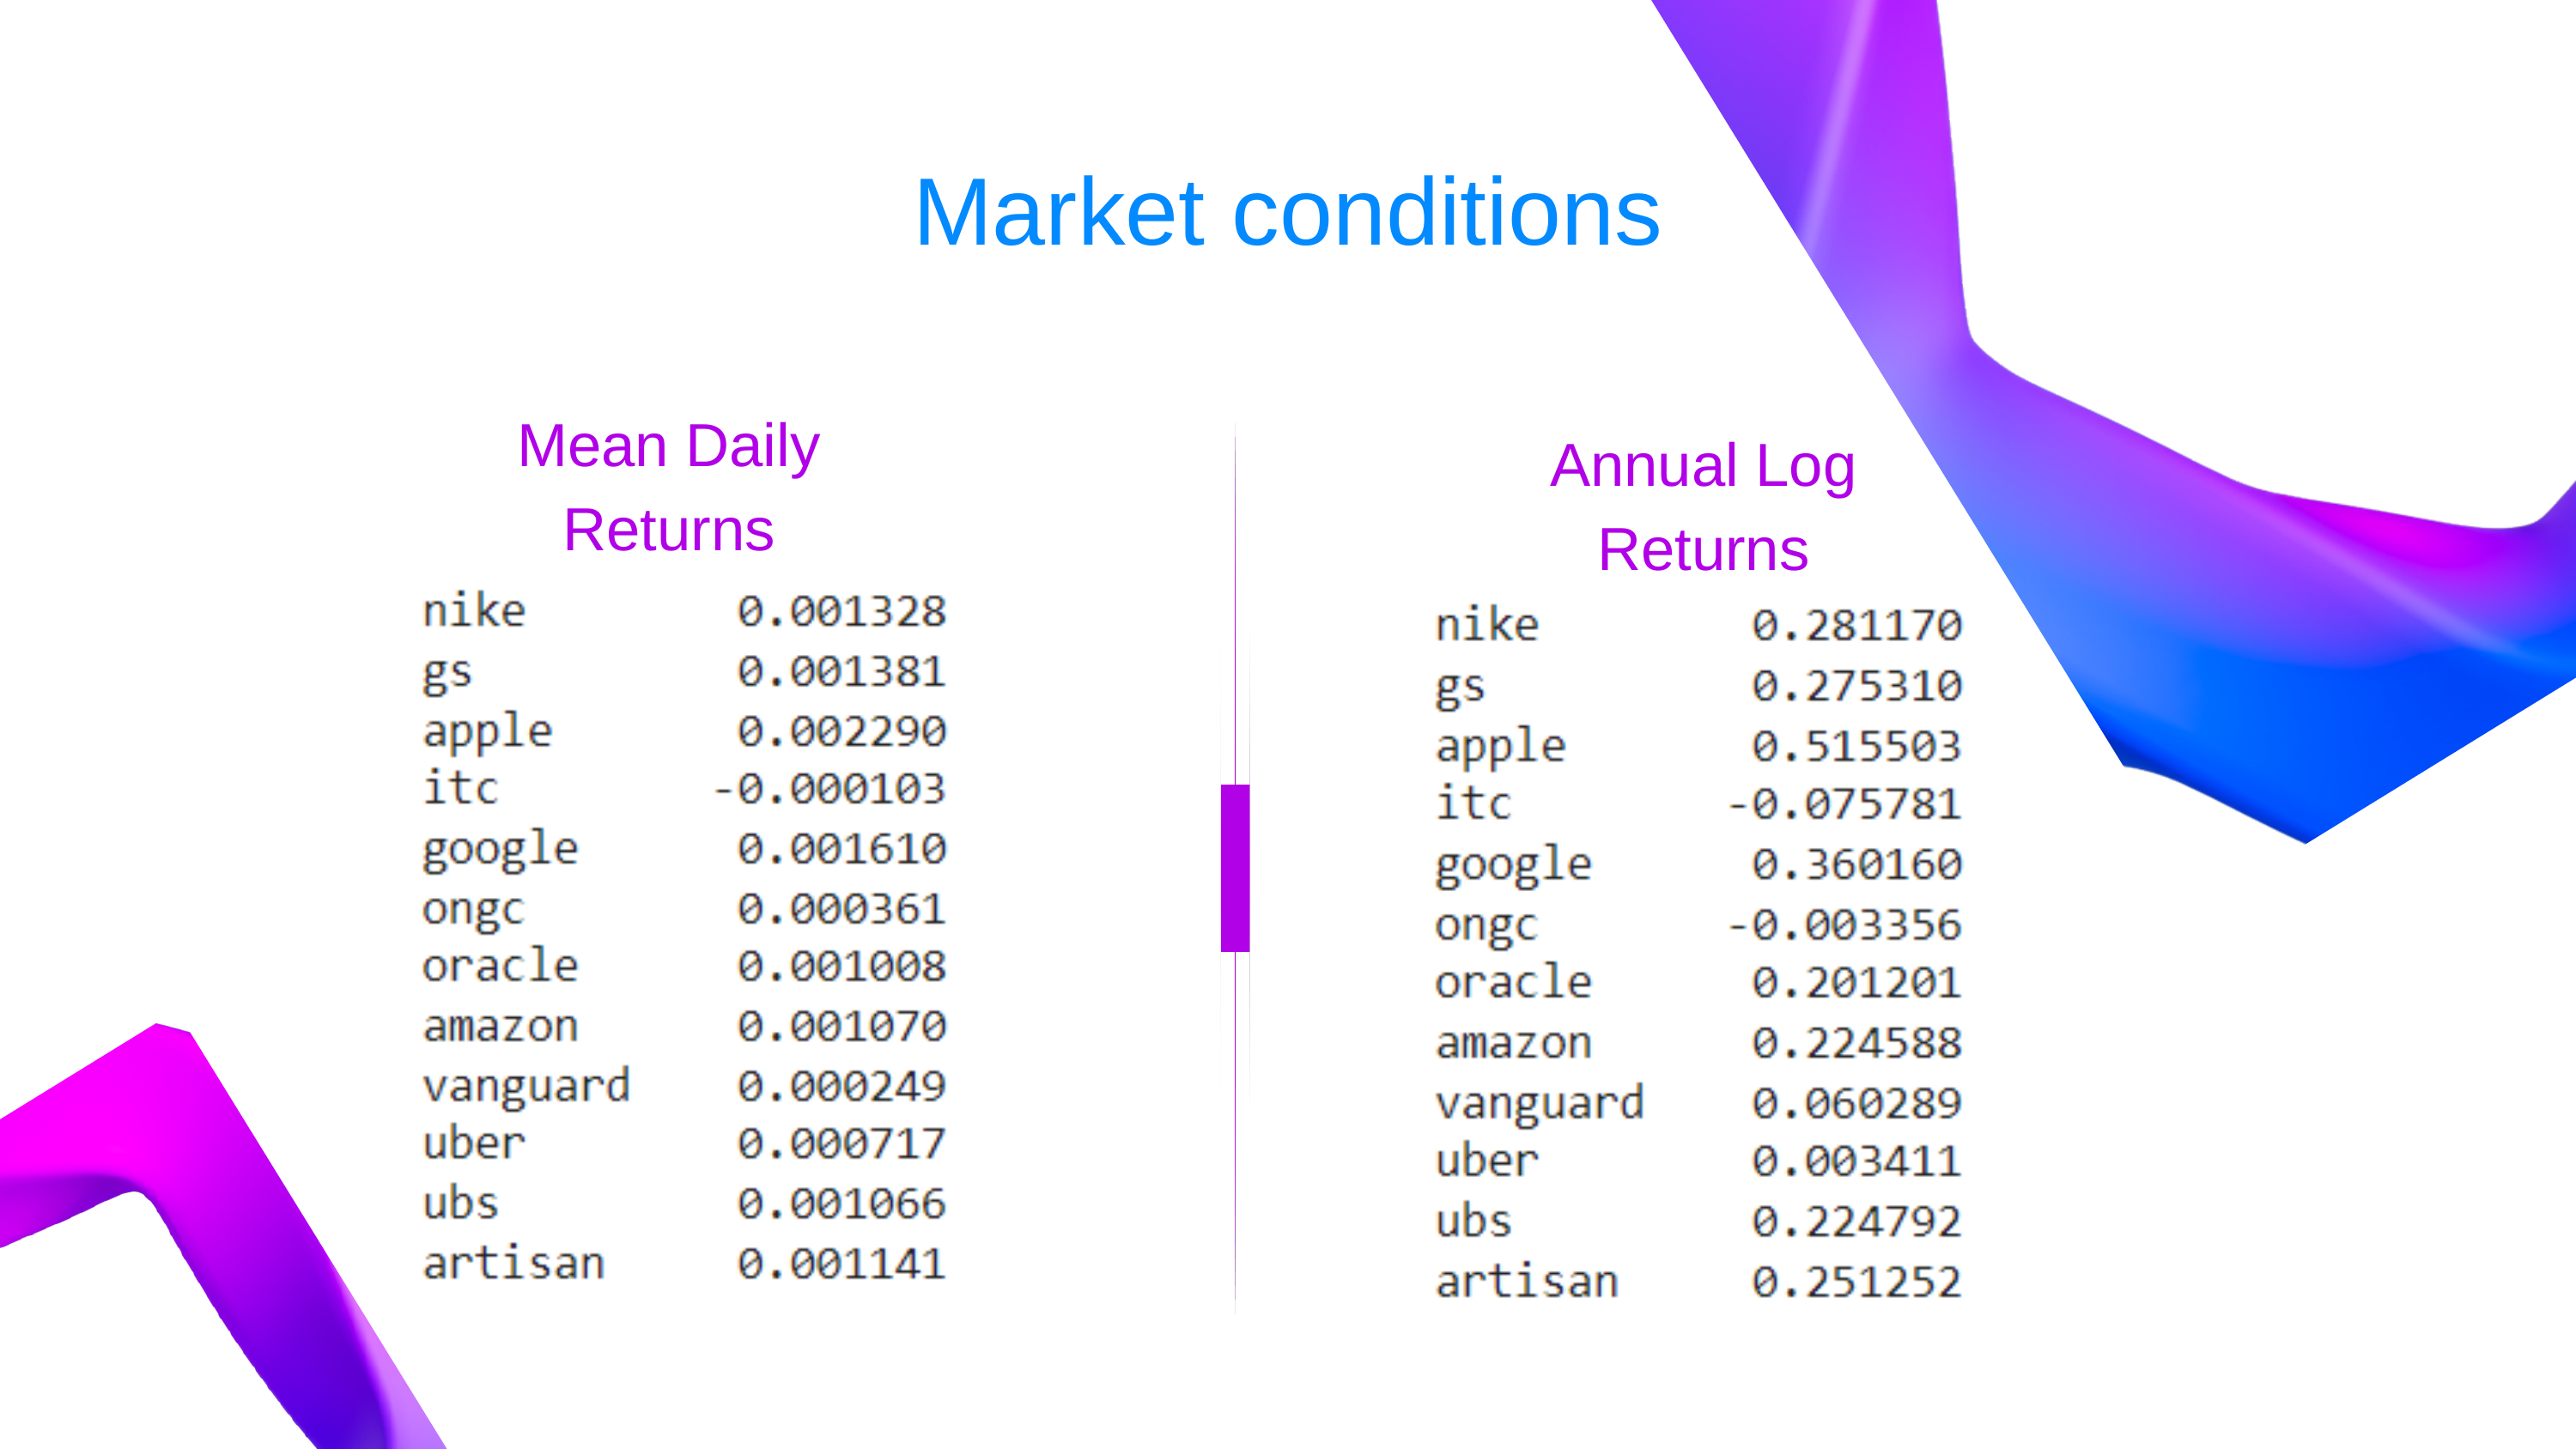

Market conditions
Mean Daily Returns

Annual Log Returns